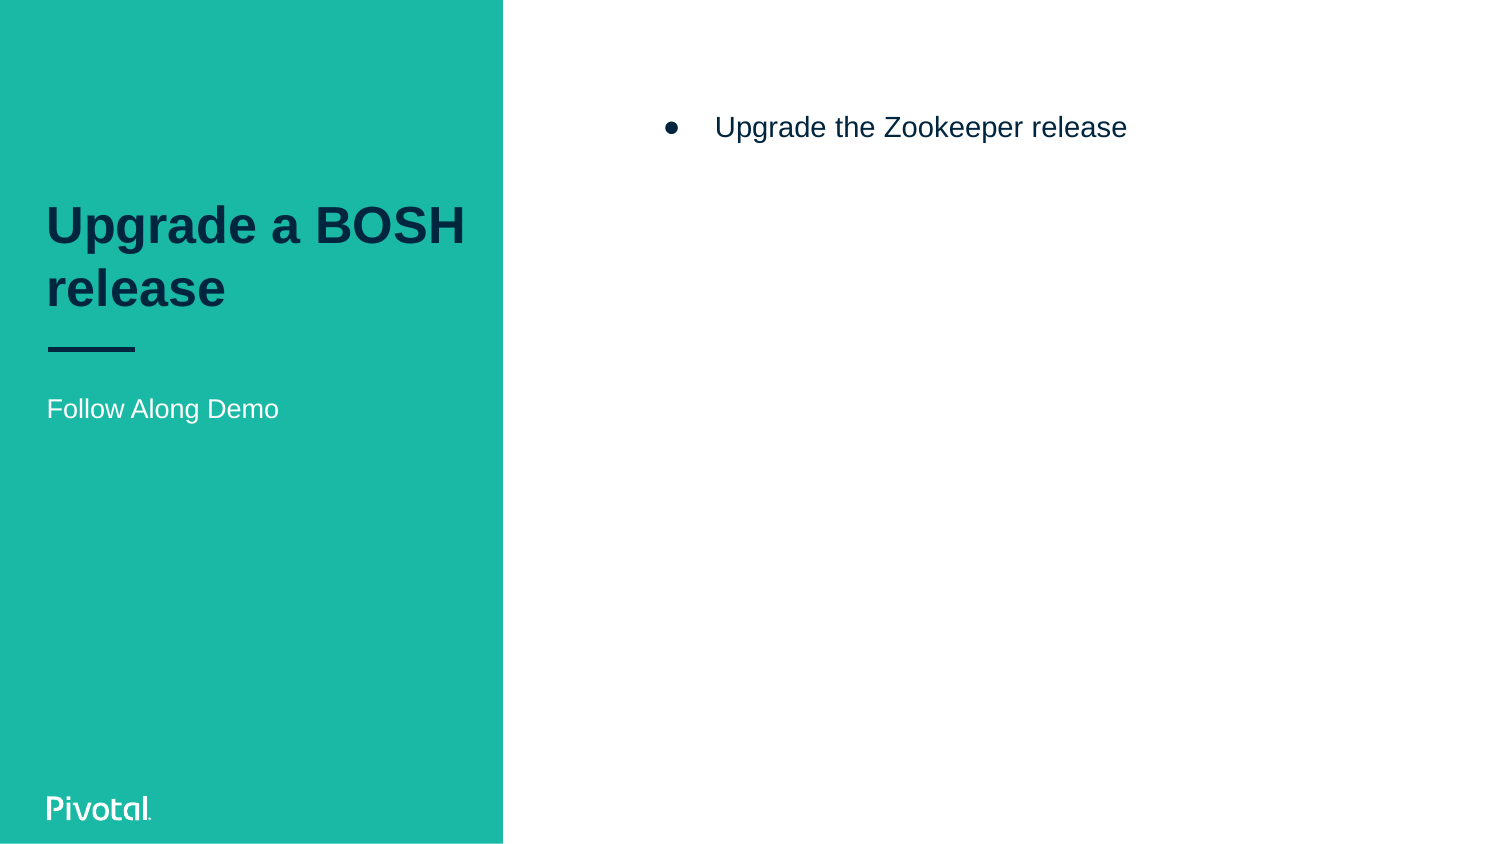

# Upgrade a BOSH release
Upgrade the Zookeeper release

Follow Along Demo